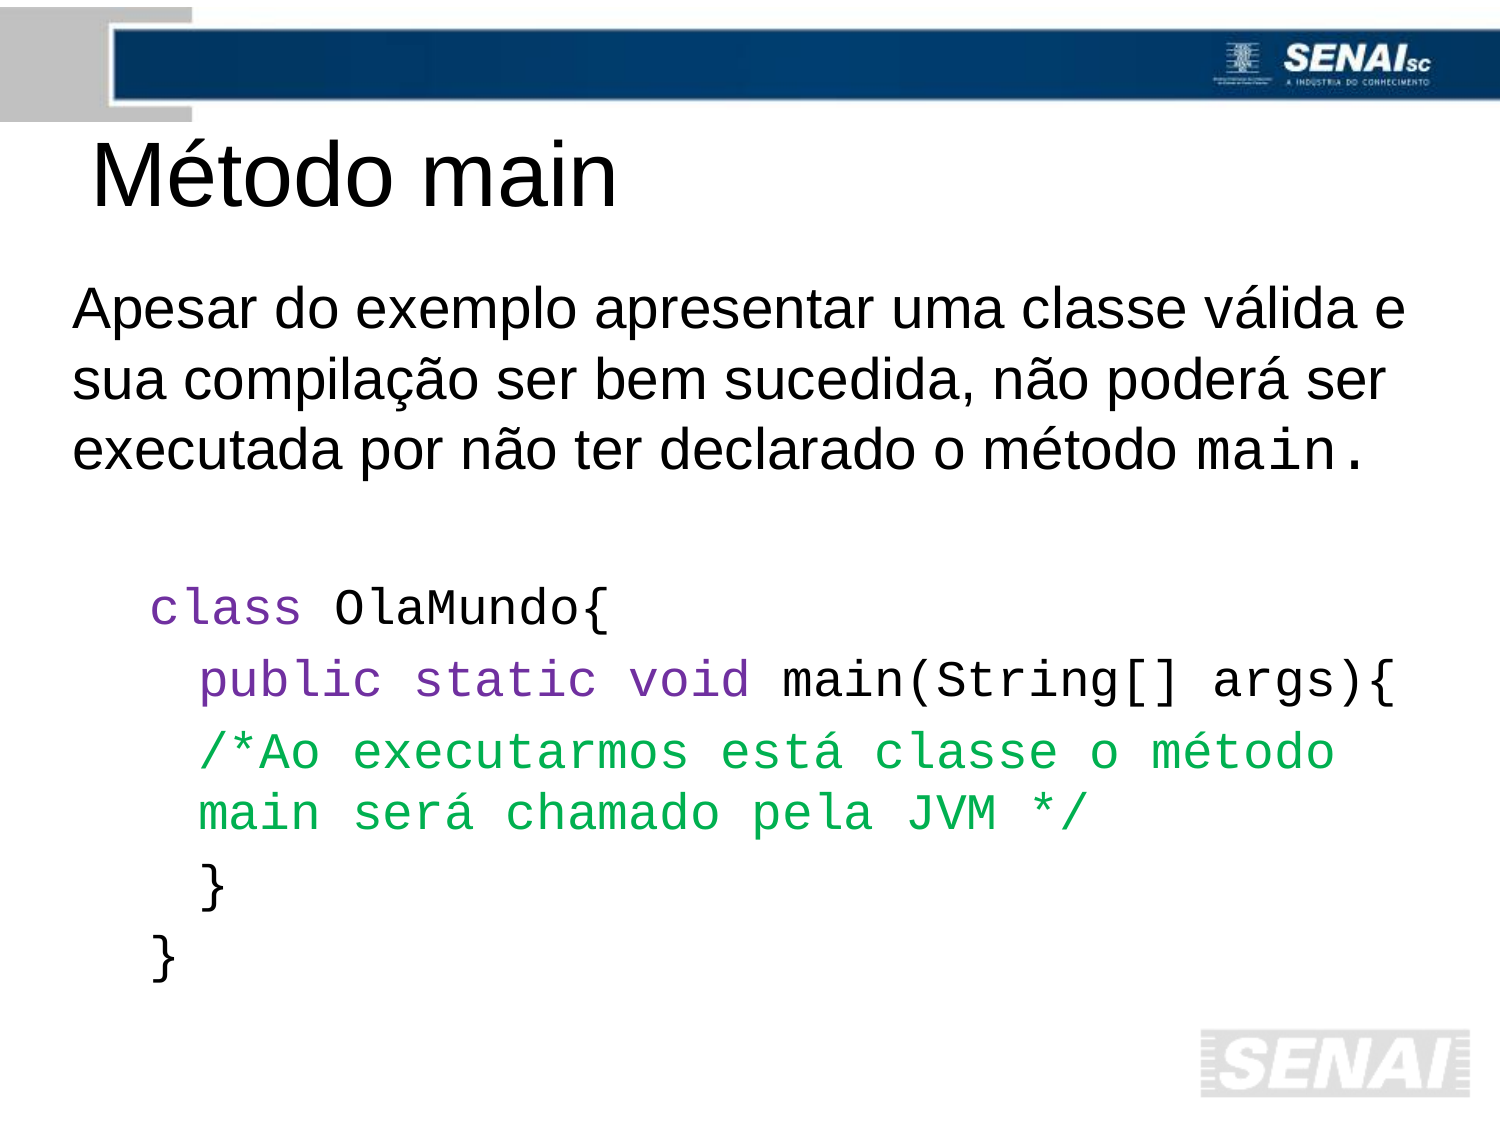

# Método main
Apesar do exemplo apresentar uma classe válida e sua compilação ser bem sucedida, não poderá ser executada por não ter declarado o método main.

class OlaMundo{
	public static void main(String[] args){
	/*Ao executarmos está classe o método main será chamado pela JVM */
	}
}